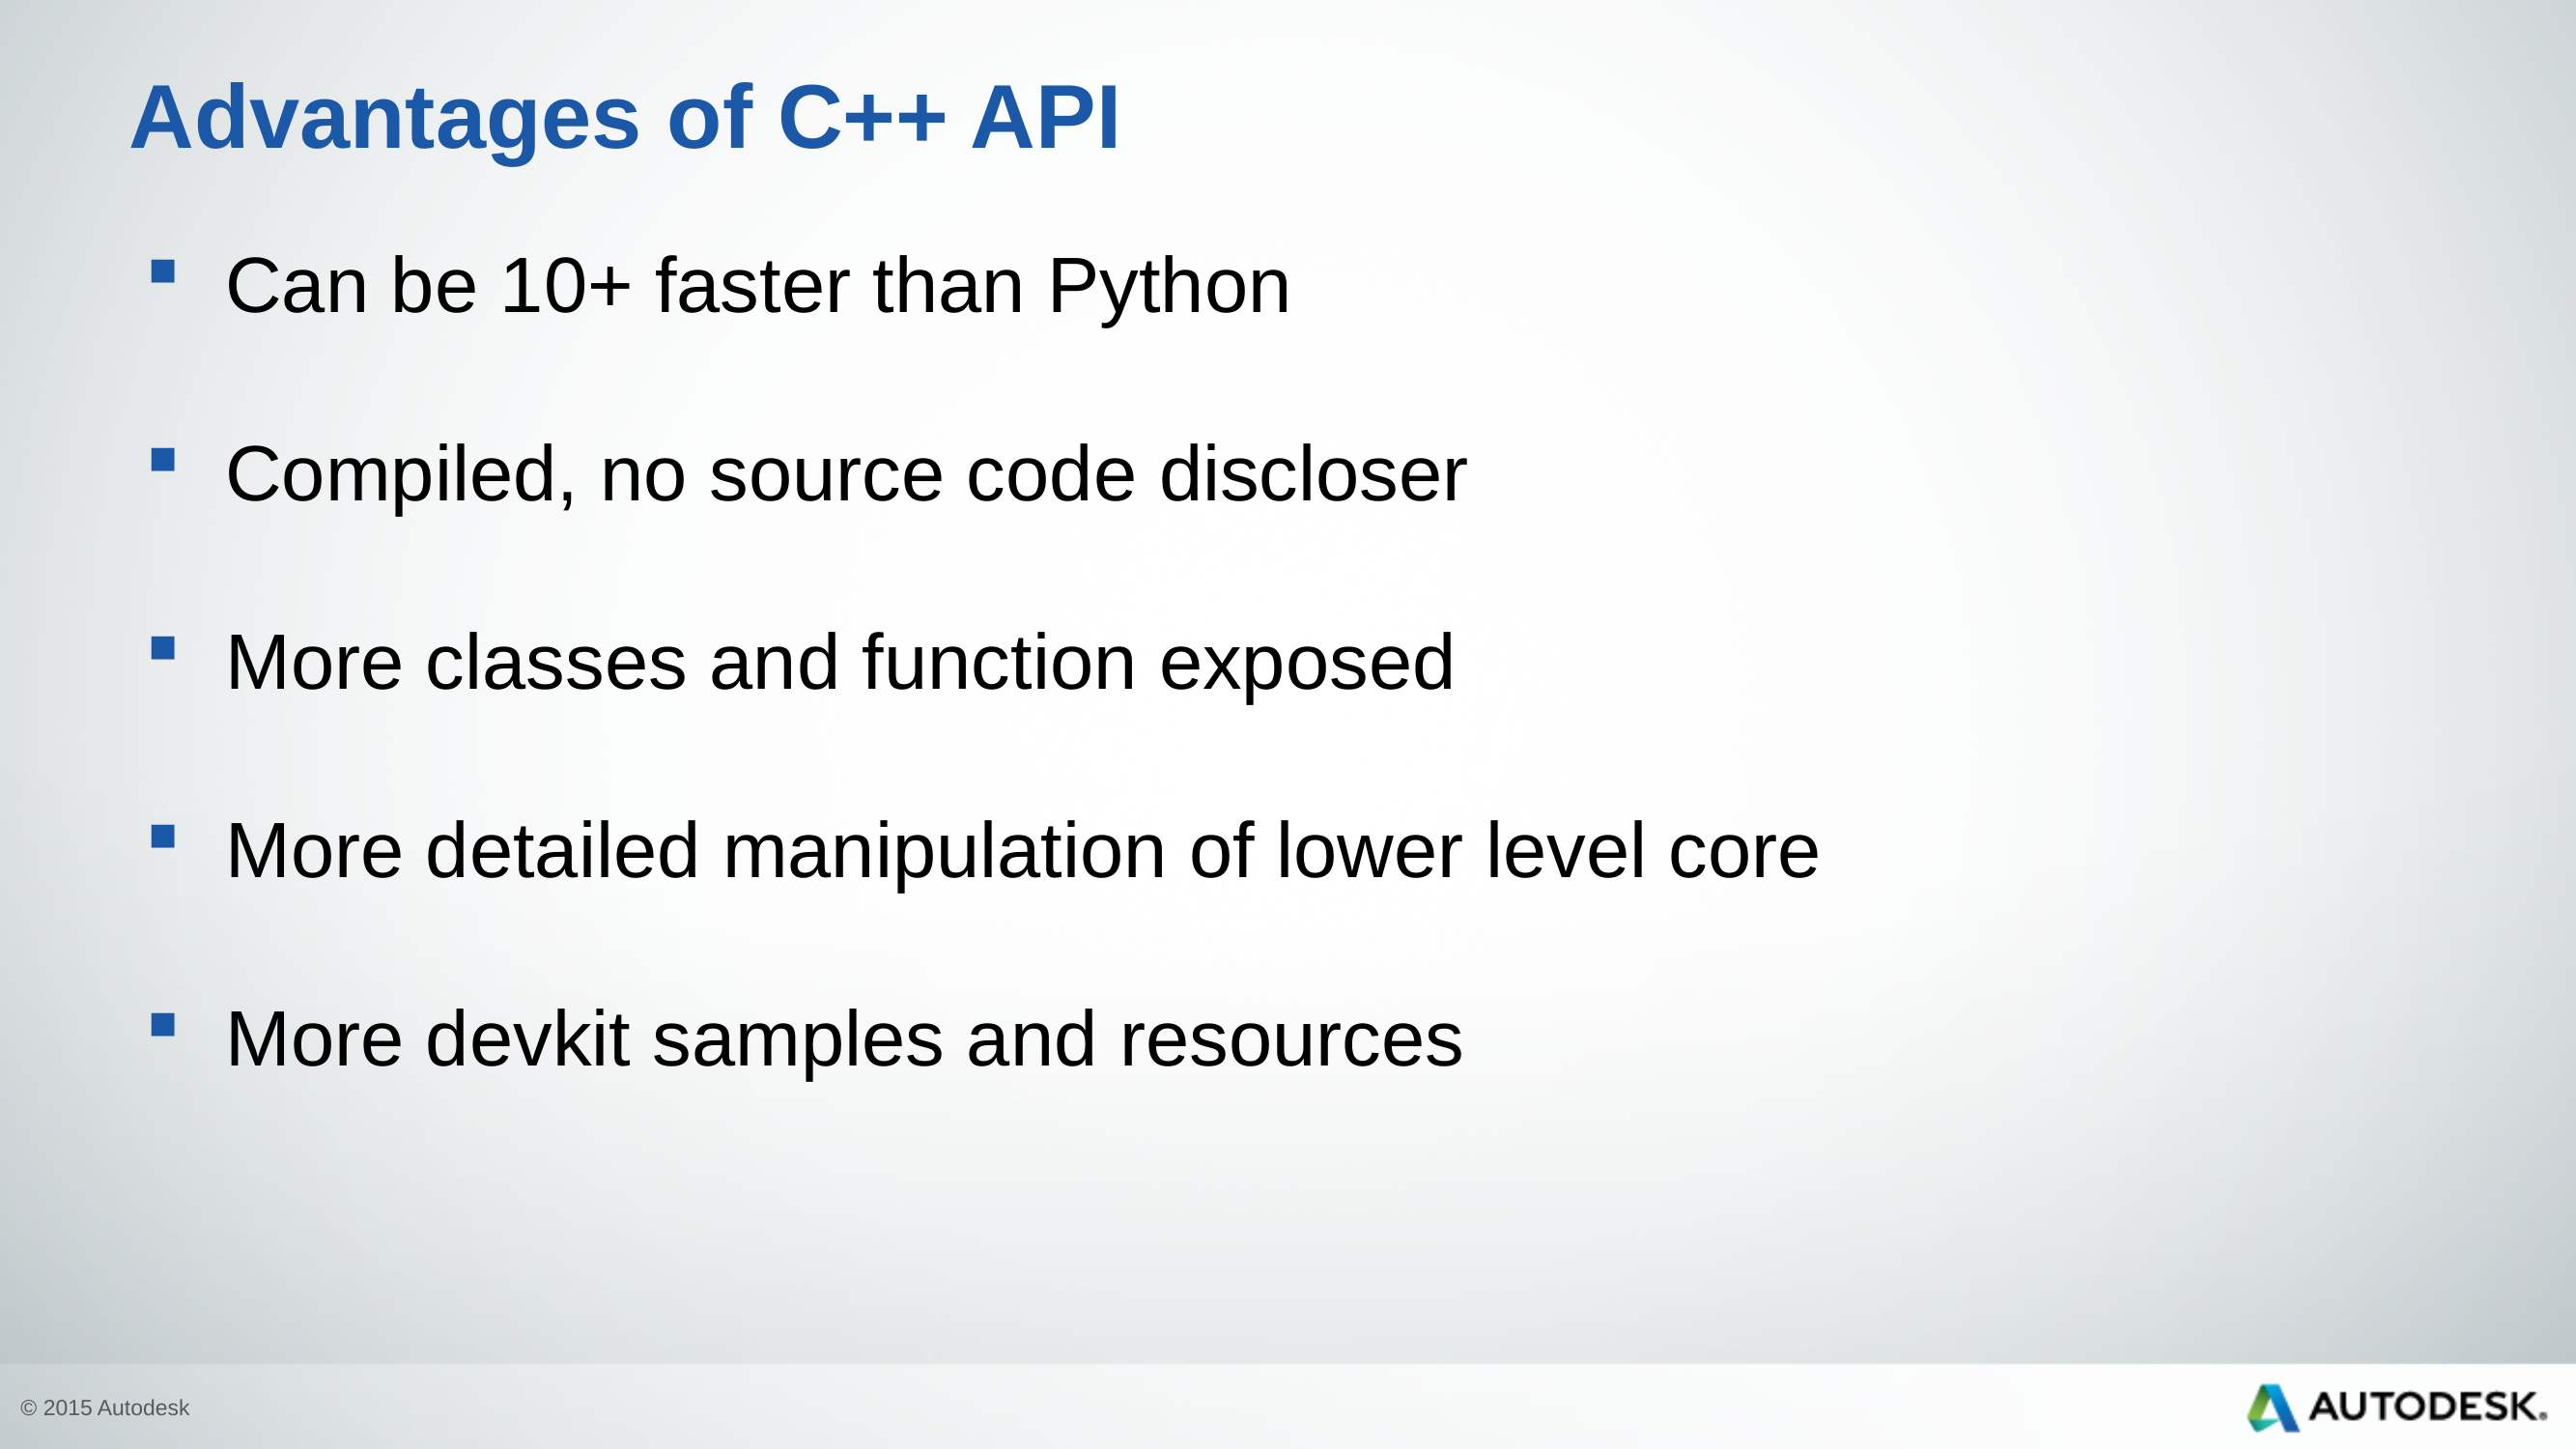

# Advantages of C++ API
Can be 10+ faster than Python

Compiled, no source code discloser

More classes and function exposed

More detailed manipulation of lower level core

More devkit samples and resources